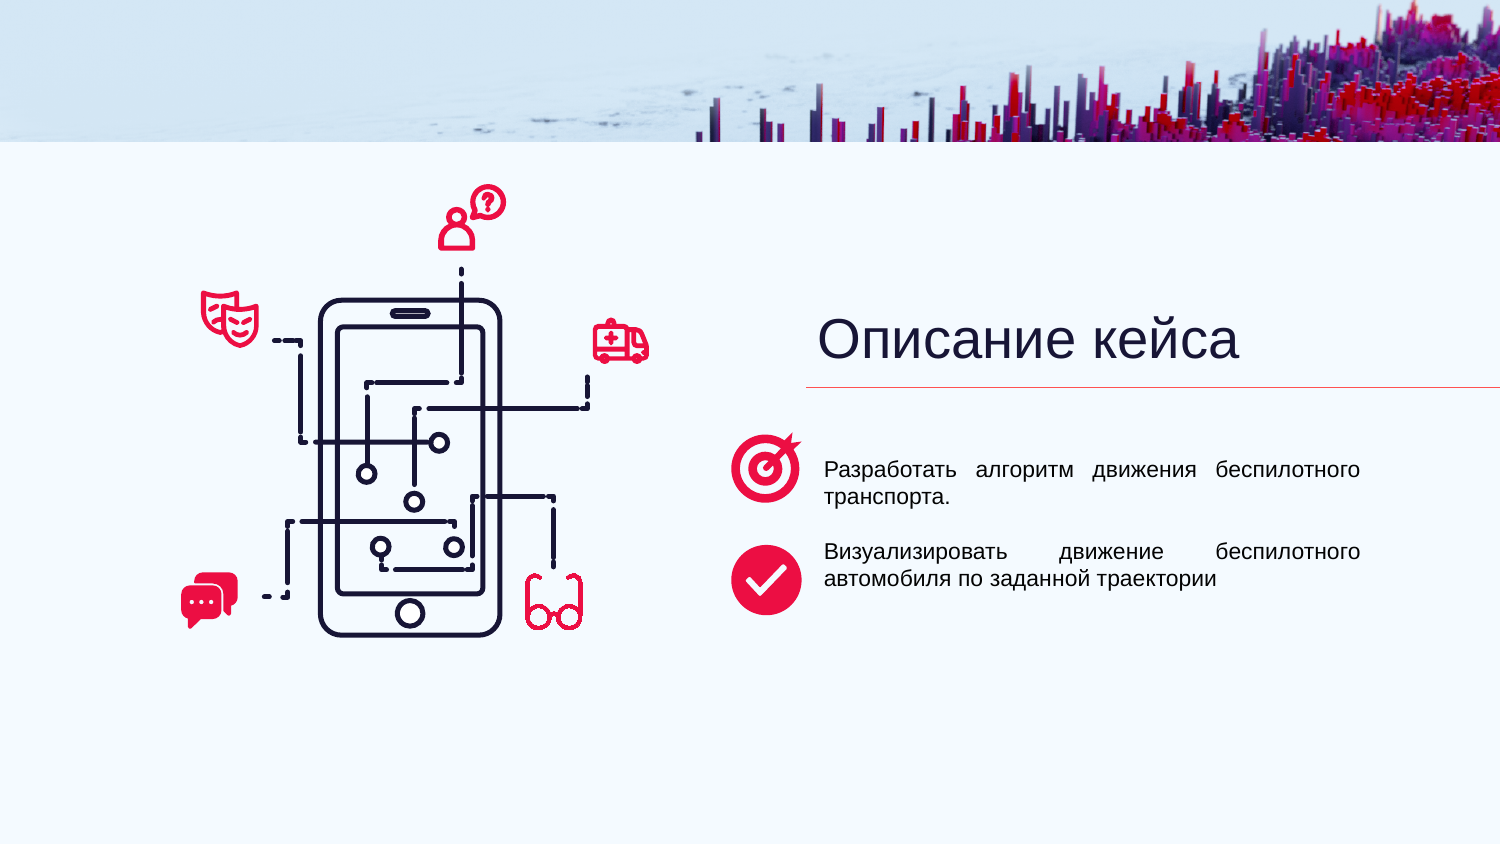

# Описание кейса

Разработать алгоритм движения беспилотного транспорта.

Визуализировать движение беспилотного автомобиля по заданной траектории

3